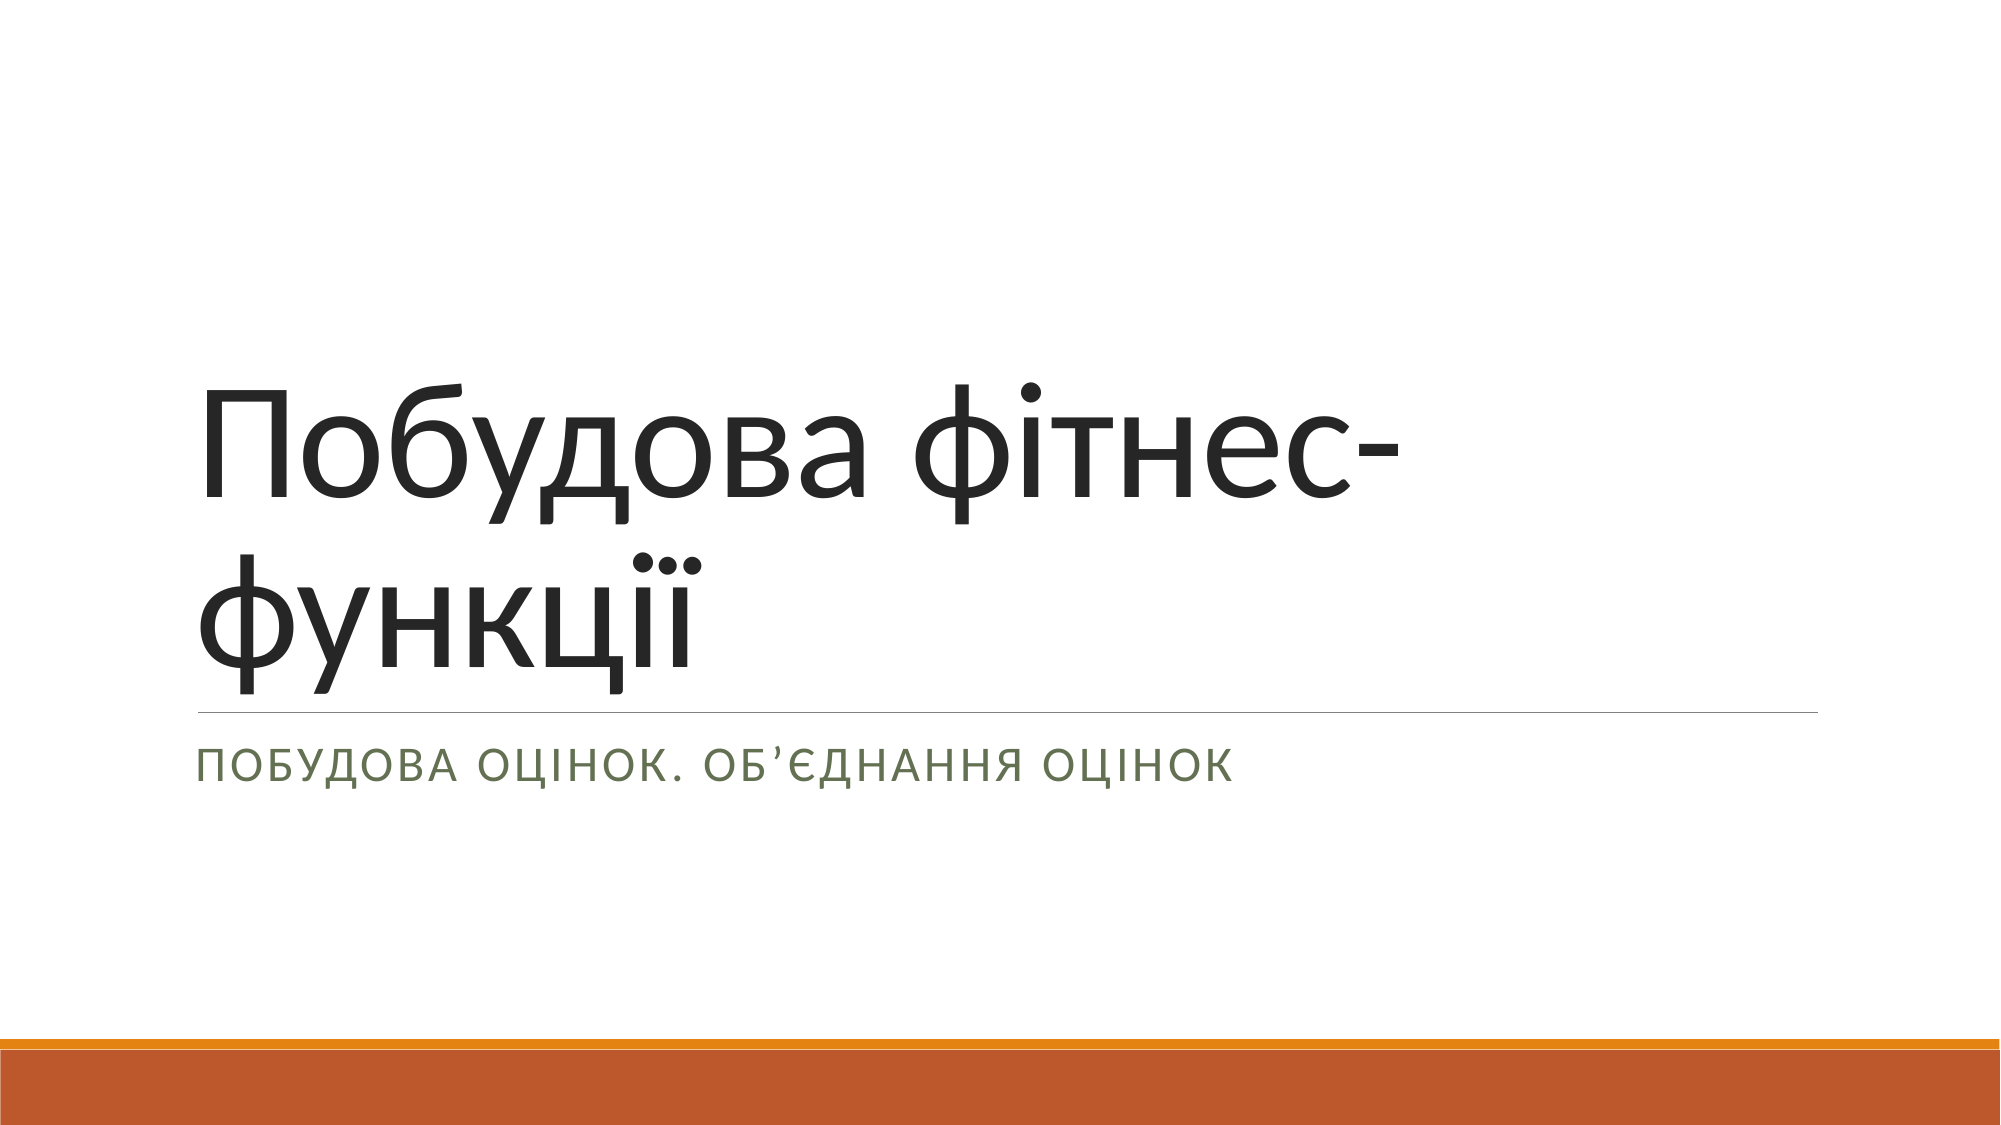

# Побудова фітнес-функції
Побудова оцінок. Об’єднання оцінок